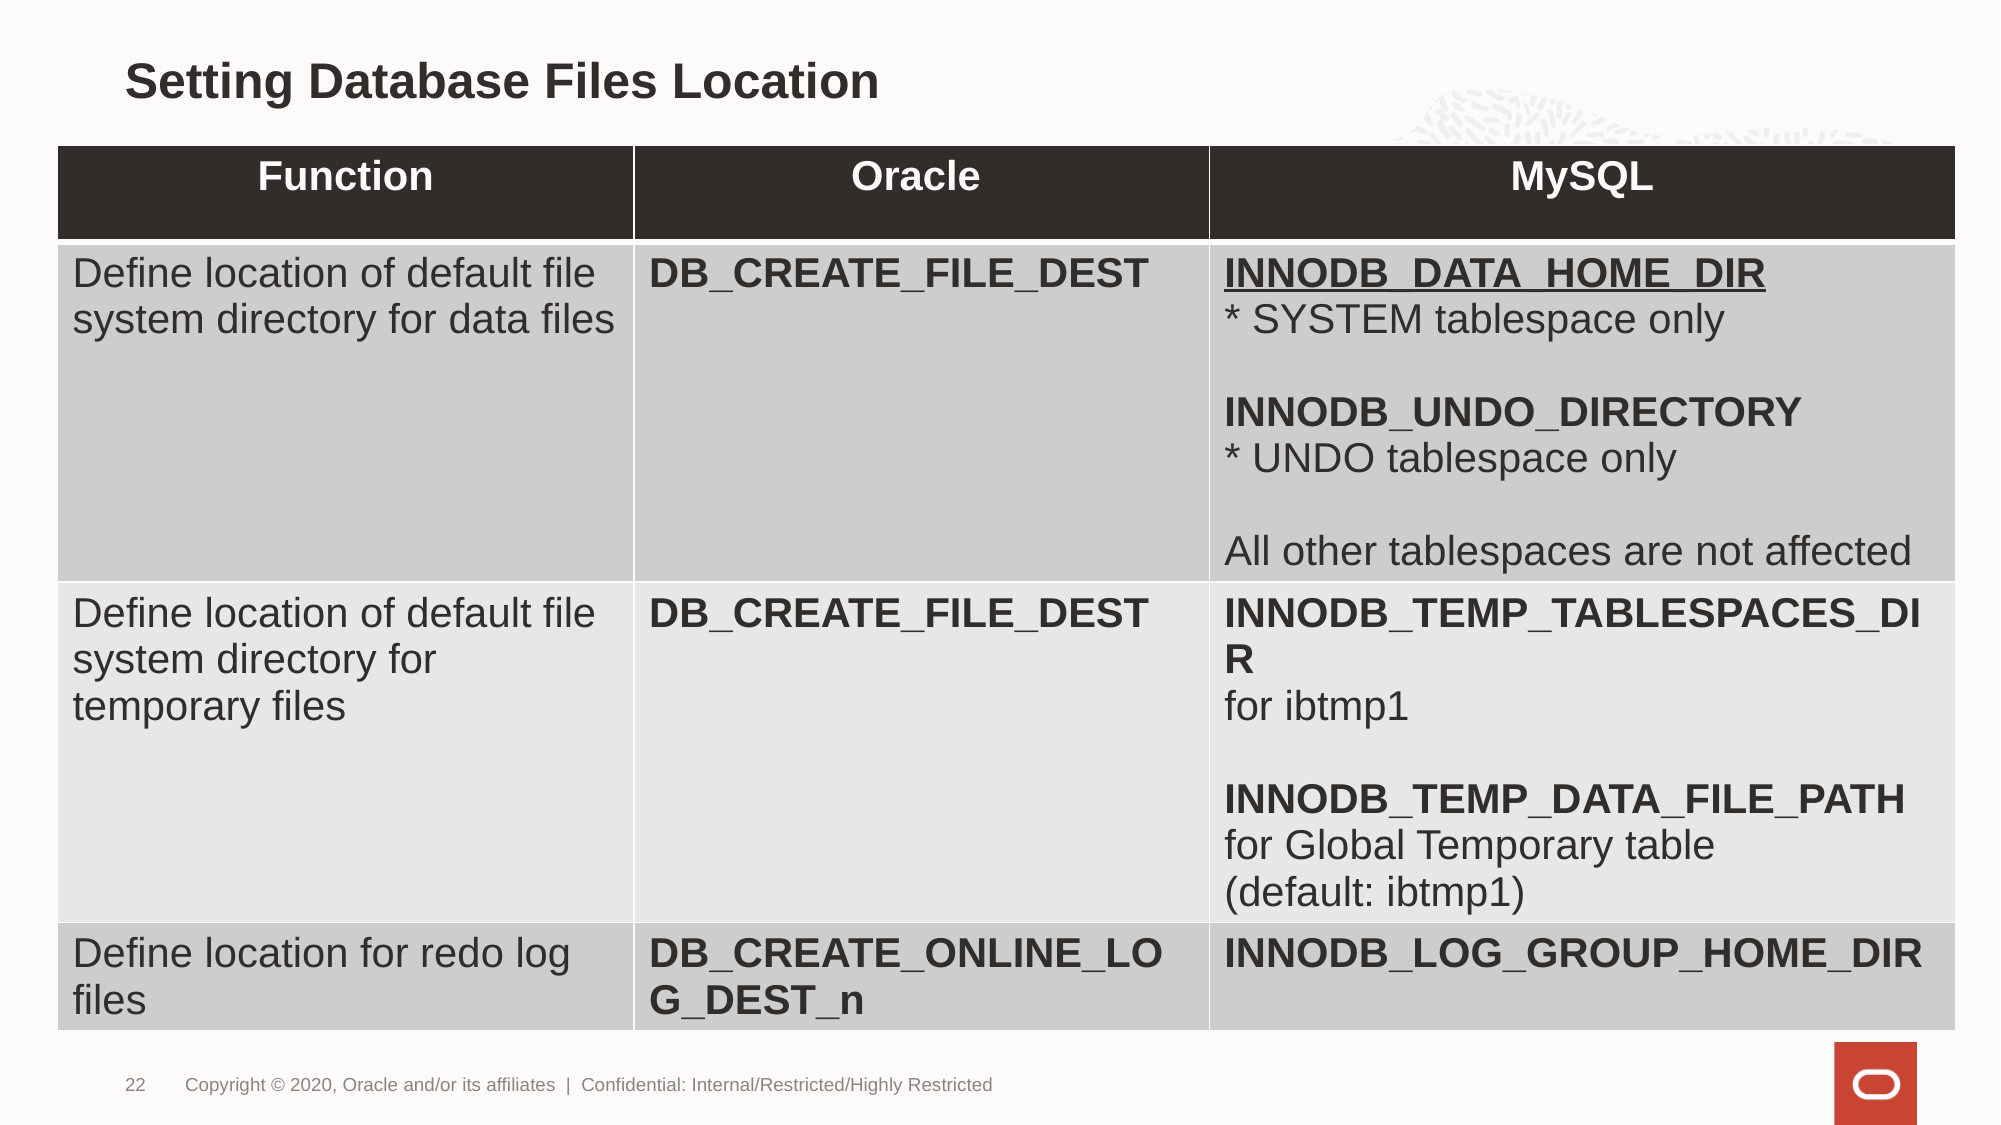

# Setting Database Files Location
| Function | Oracle | MySQL |
| --- | --- | --- |
| Define location of default file system directory for data files | DB\_CREATE\_FILE\_DEST | INNODB\_DATA\_HOME\_DIR \* SYSTEM tablespace only INNODB\_UNDO\_DIRECTORY \* UNDO tablespace only All other tablespaces are not affected |
| Define location of default file system directory for temporary files | DB\_CREATE\_FILE\_DEST | INNODB\_TEMP\_TABLESPACES\_DIR for ibtmp1 INNODB\_TEMP\_DATA\_FILE\_PATH for Global Temporary table (default: ibtmp1) |
| Define location for redo log files | DB\_CREATE\_ONLINE\_LOG\_DEST\_n | INNODB\_LOG\_GROUP\_HOME\_DIR |
22
Copyright © 2020, Oracle and/or its affiliates  |  Confidential: Internal/Restricted/Highly Restricted